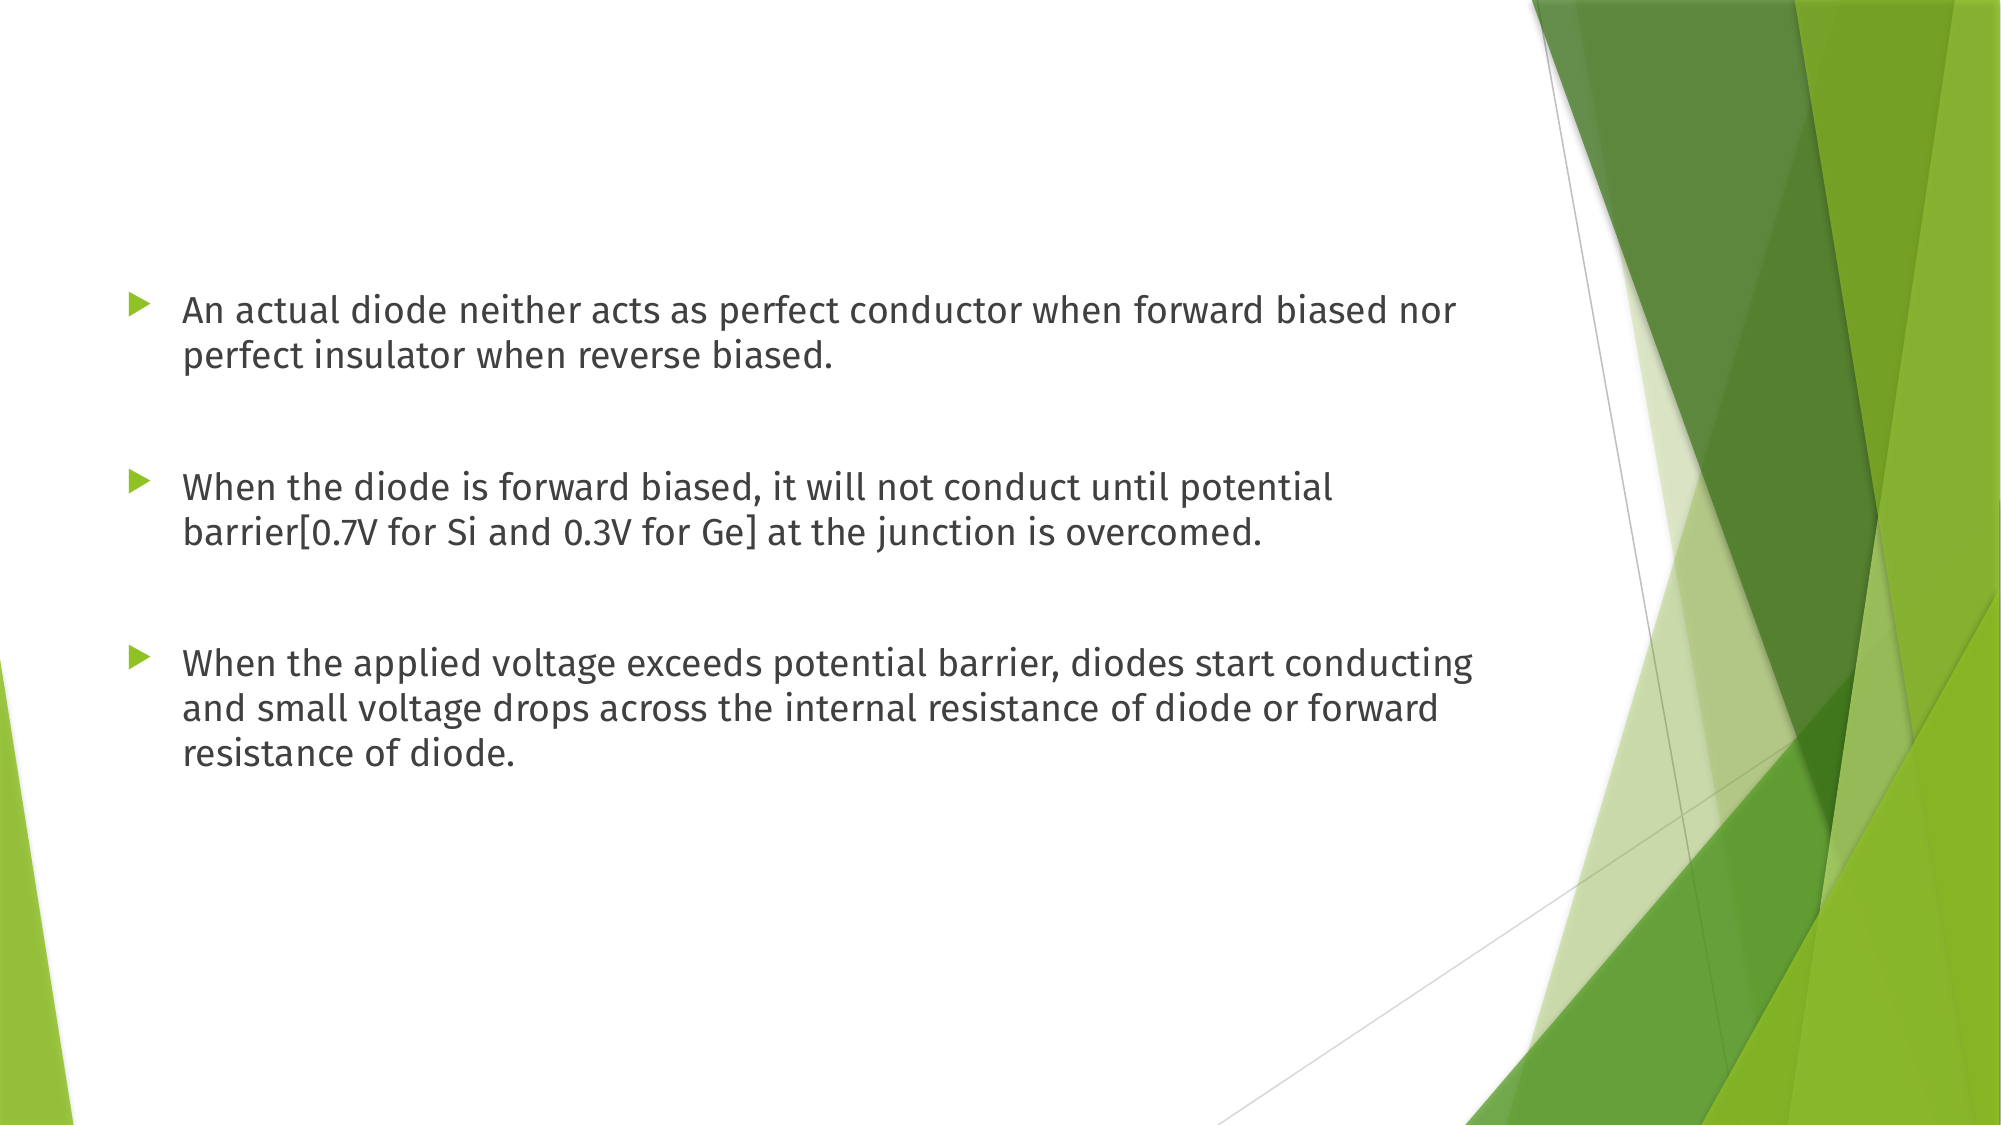

#
An actual diode neither acts as perfect conductor when forward biased nor perfect insulator when reverse biased.

When the diode is forward biased, it will not conduct until potential barrier[0.7V for Si and 0.3V for Ge] at the junction is overcomed.

When the applied voltage exceeds potential barrier, diodes start conducting and small voltage drops across the internal resistance of diode or forward resistance of diode.